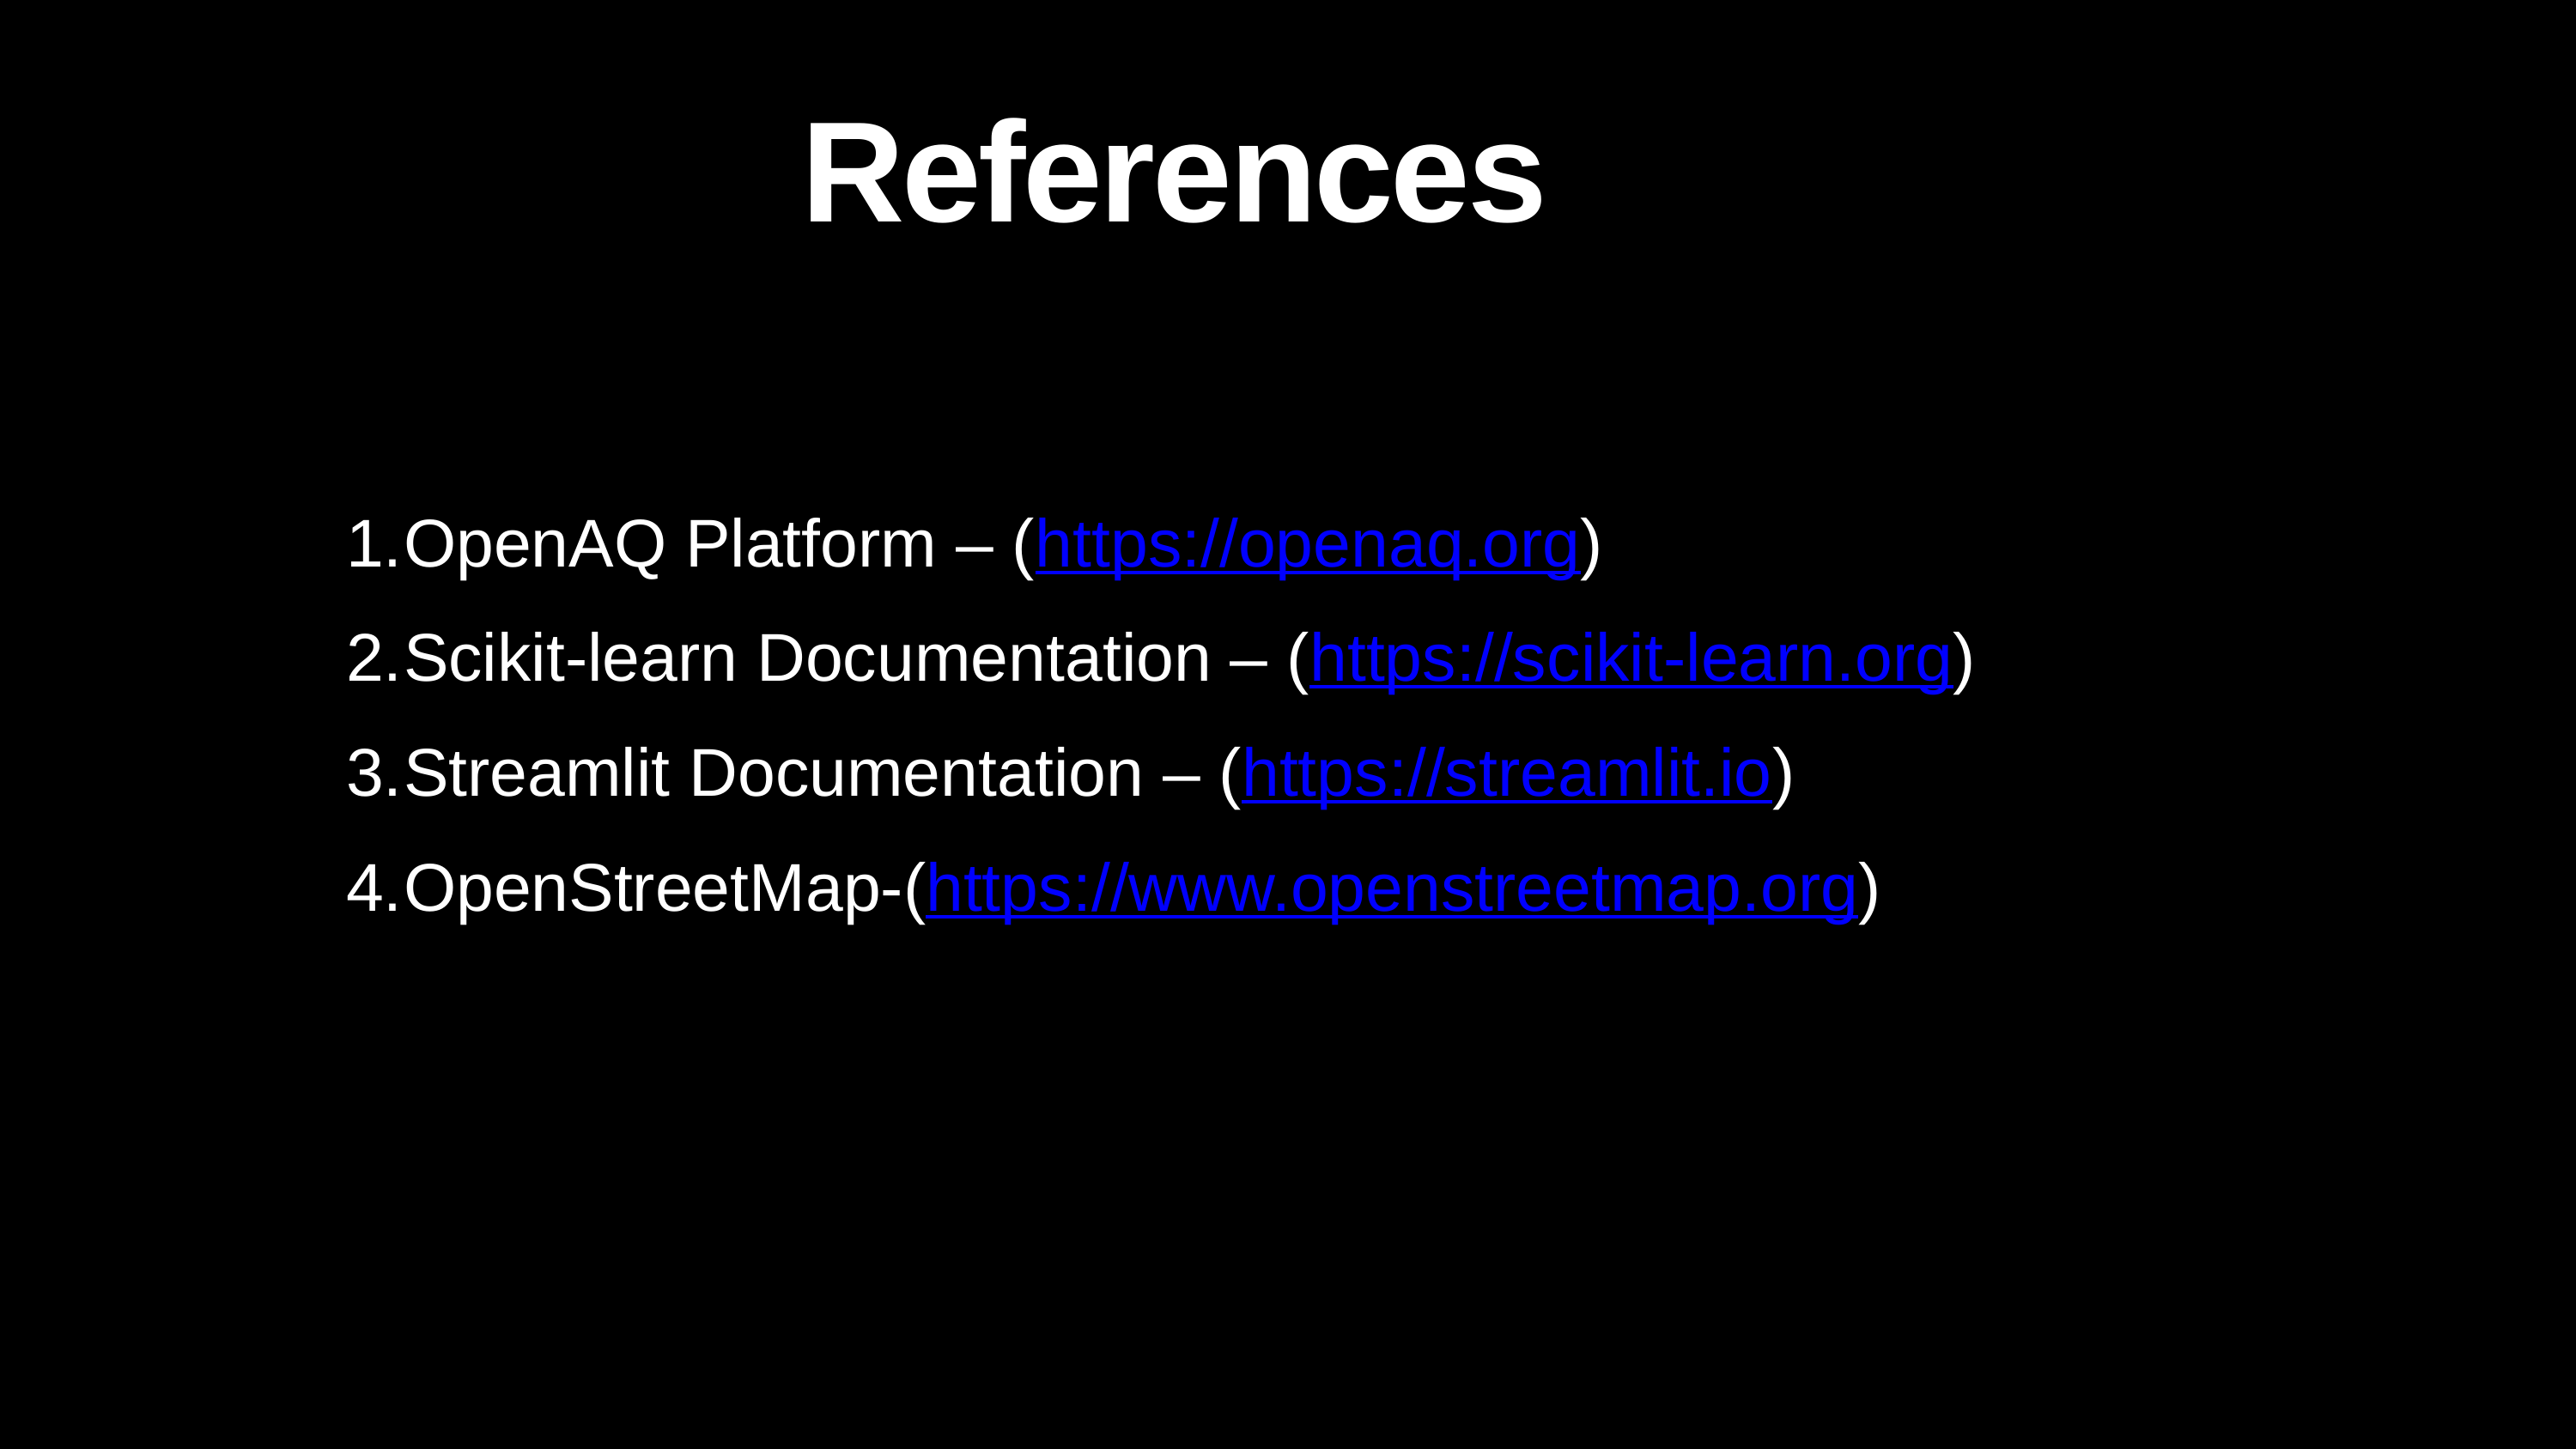

References

OpenAQ Platform – (https://openaq.org)
Scikit-learn Documentation – (https://scikit-learn.org)
Streamlit Documentation – (https://streamlit.io)
OpenStreetMap-(https://www.openstreetmap.org)